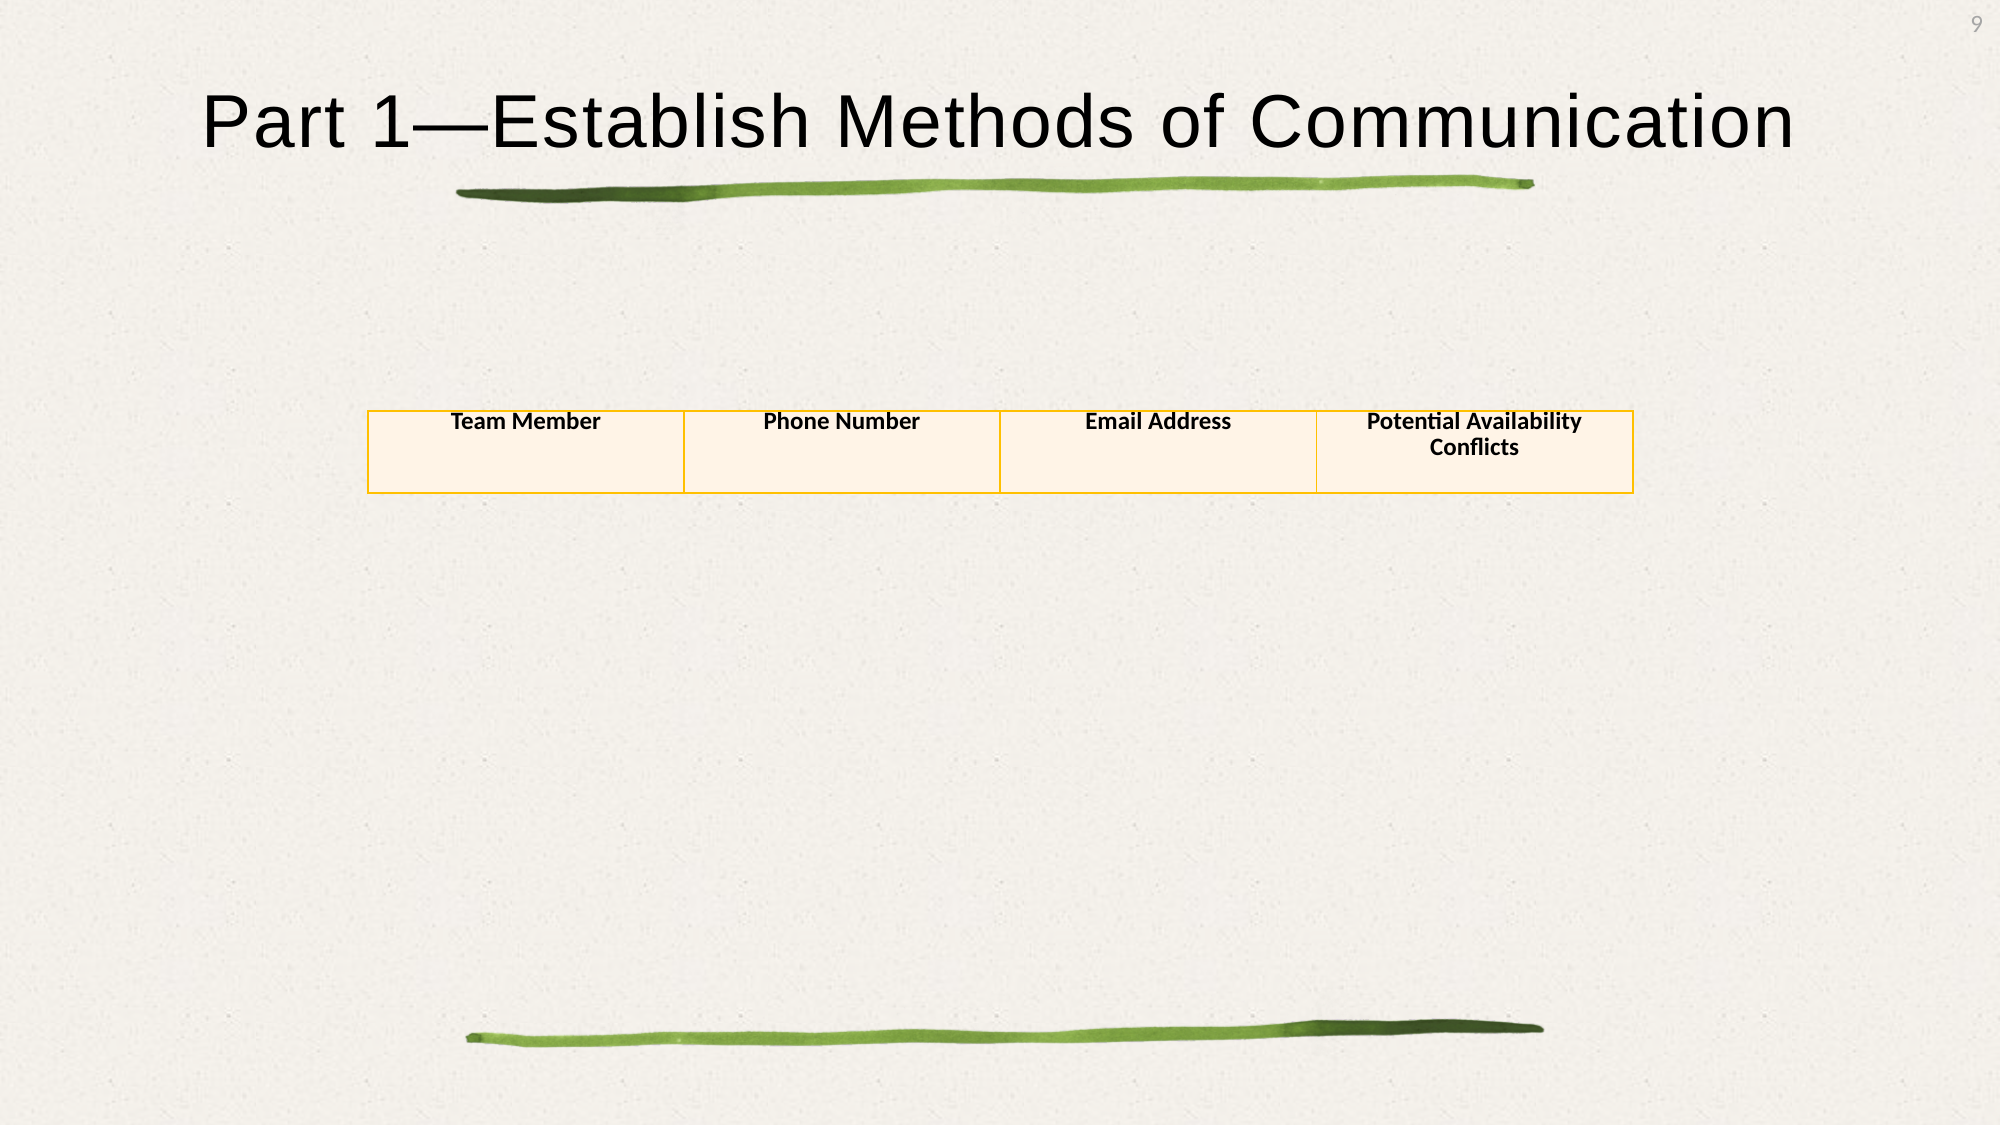

# Part 1—Establish Methods of Communication
| Team Member | Phone Number | Email Address | Potential Availability Conflicts |
| --- | --- | --- | --- |